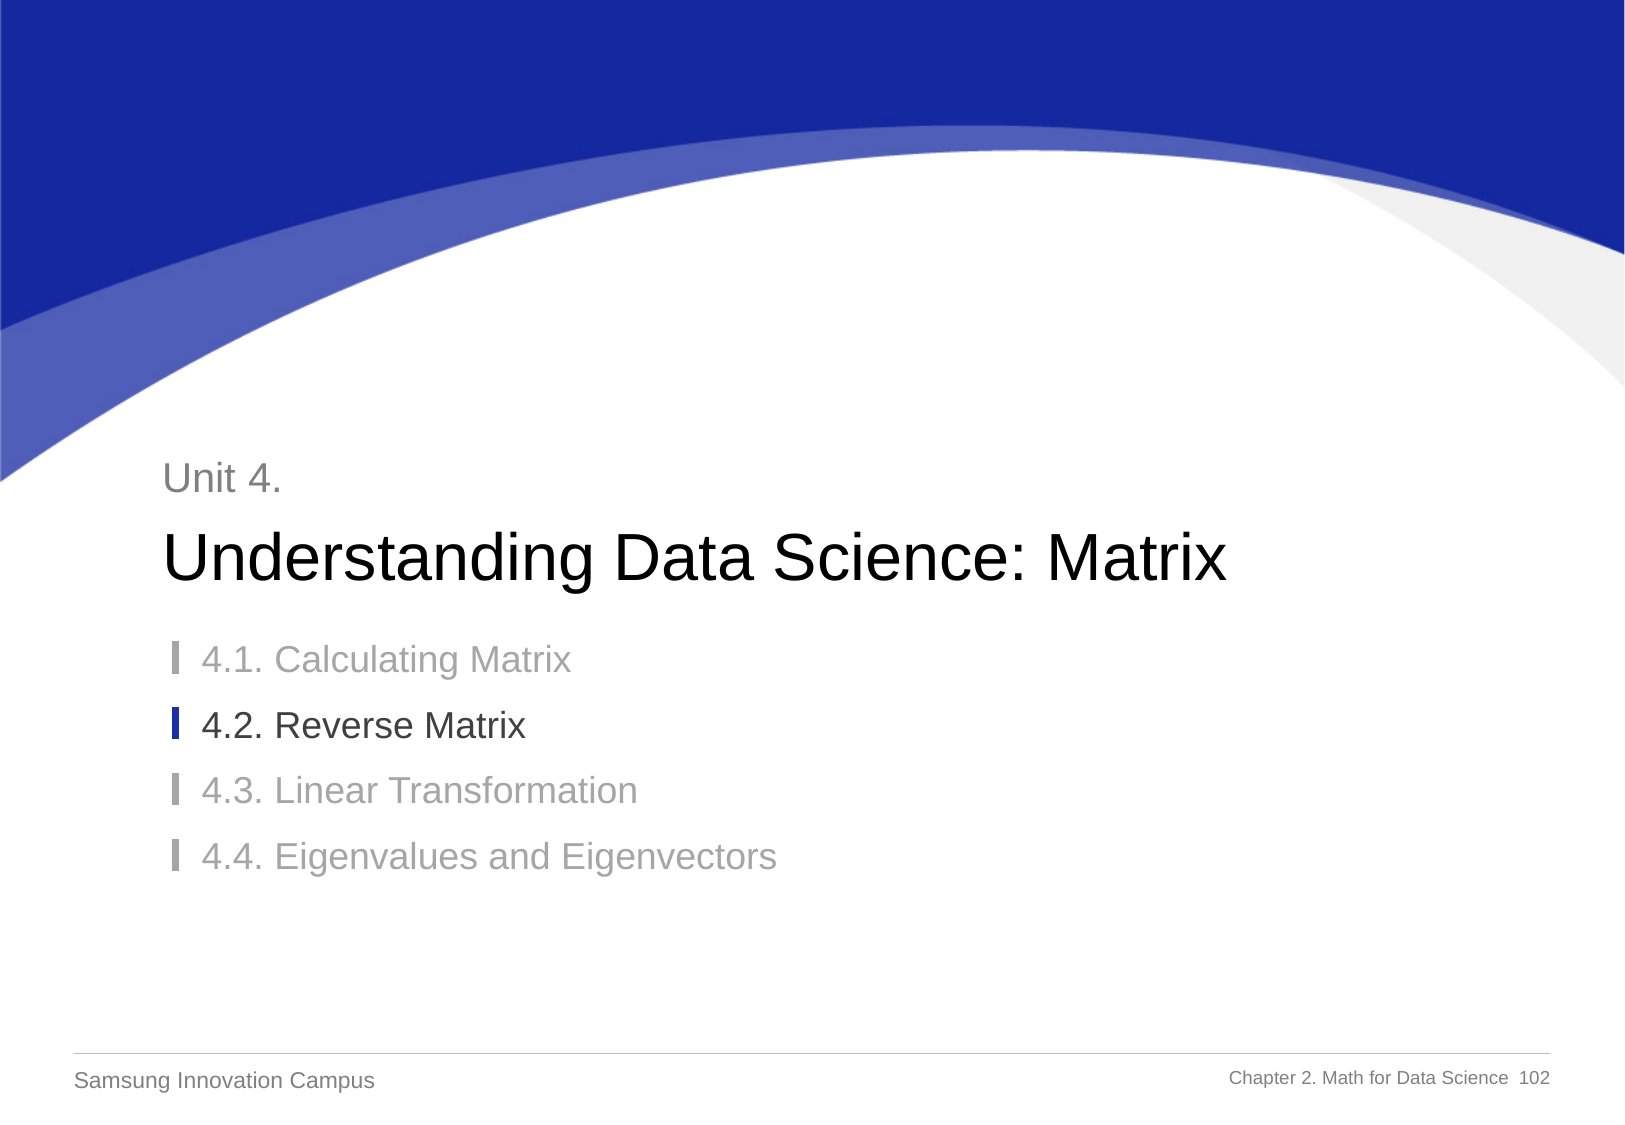

Unit 4.
Understanding Data Science: Matrix
4.1. Calculating Matrix
4.2. Reverse Matrix
4.3. Linear Transformation
4.4. Eigenvalues and Eigenvectors